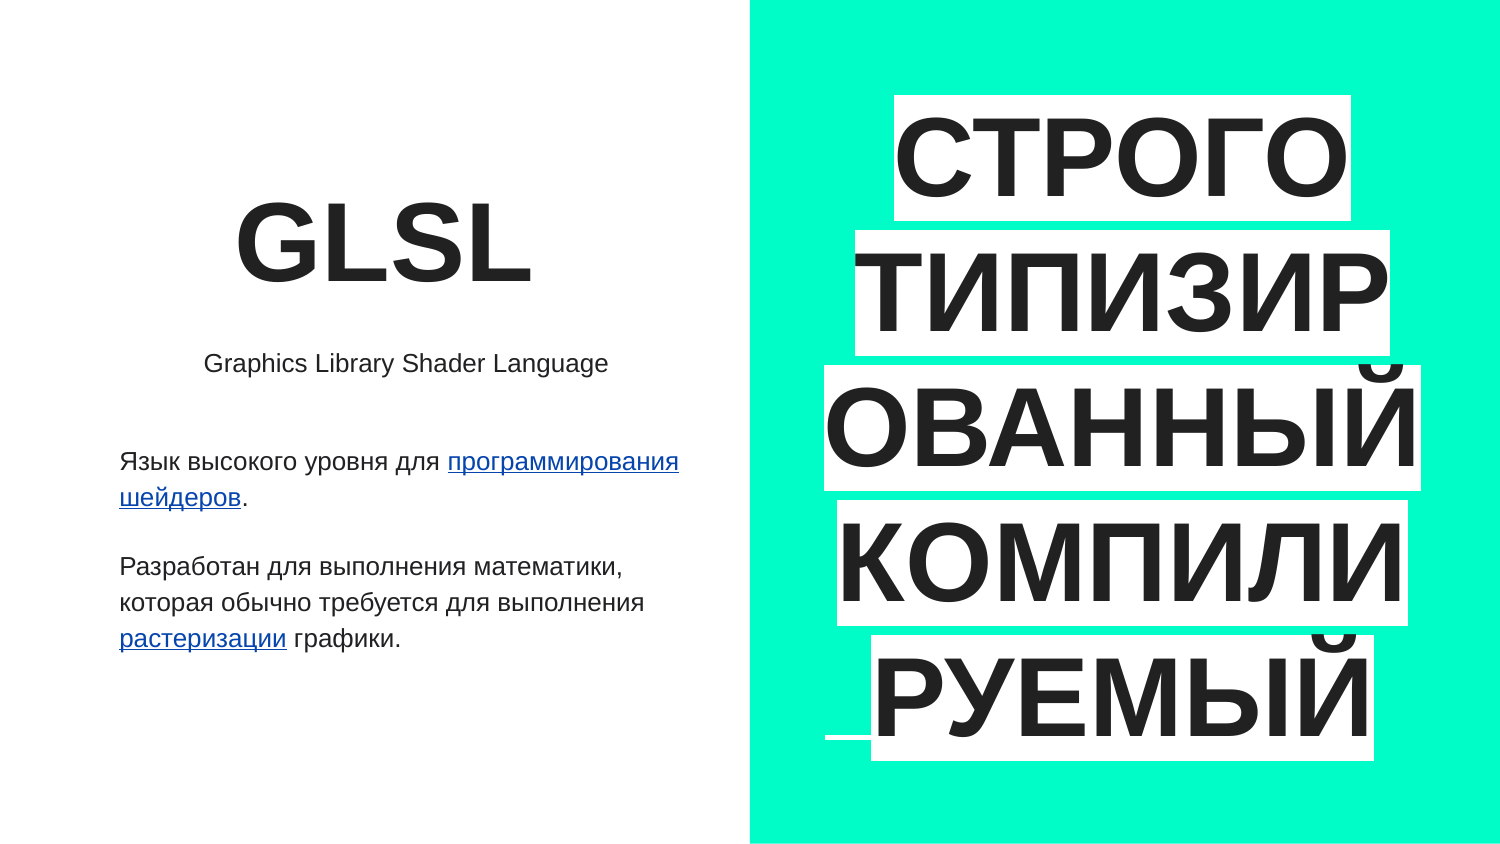

# GLSL
СТРОГО ТИПИЗИРОВАННЫЙ
КОМПИЛИРУЕМЫЙ
Graphics Library Shader Language

Язык высокого уровня для программирования шейдеров.
Разработан для выполнения математики, которая обычно требуется для выполнения растеризации графики.